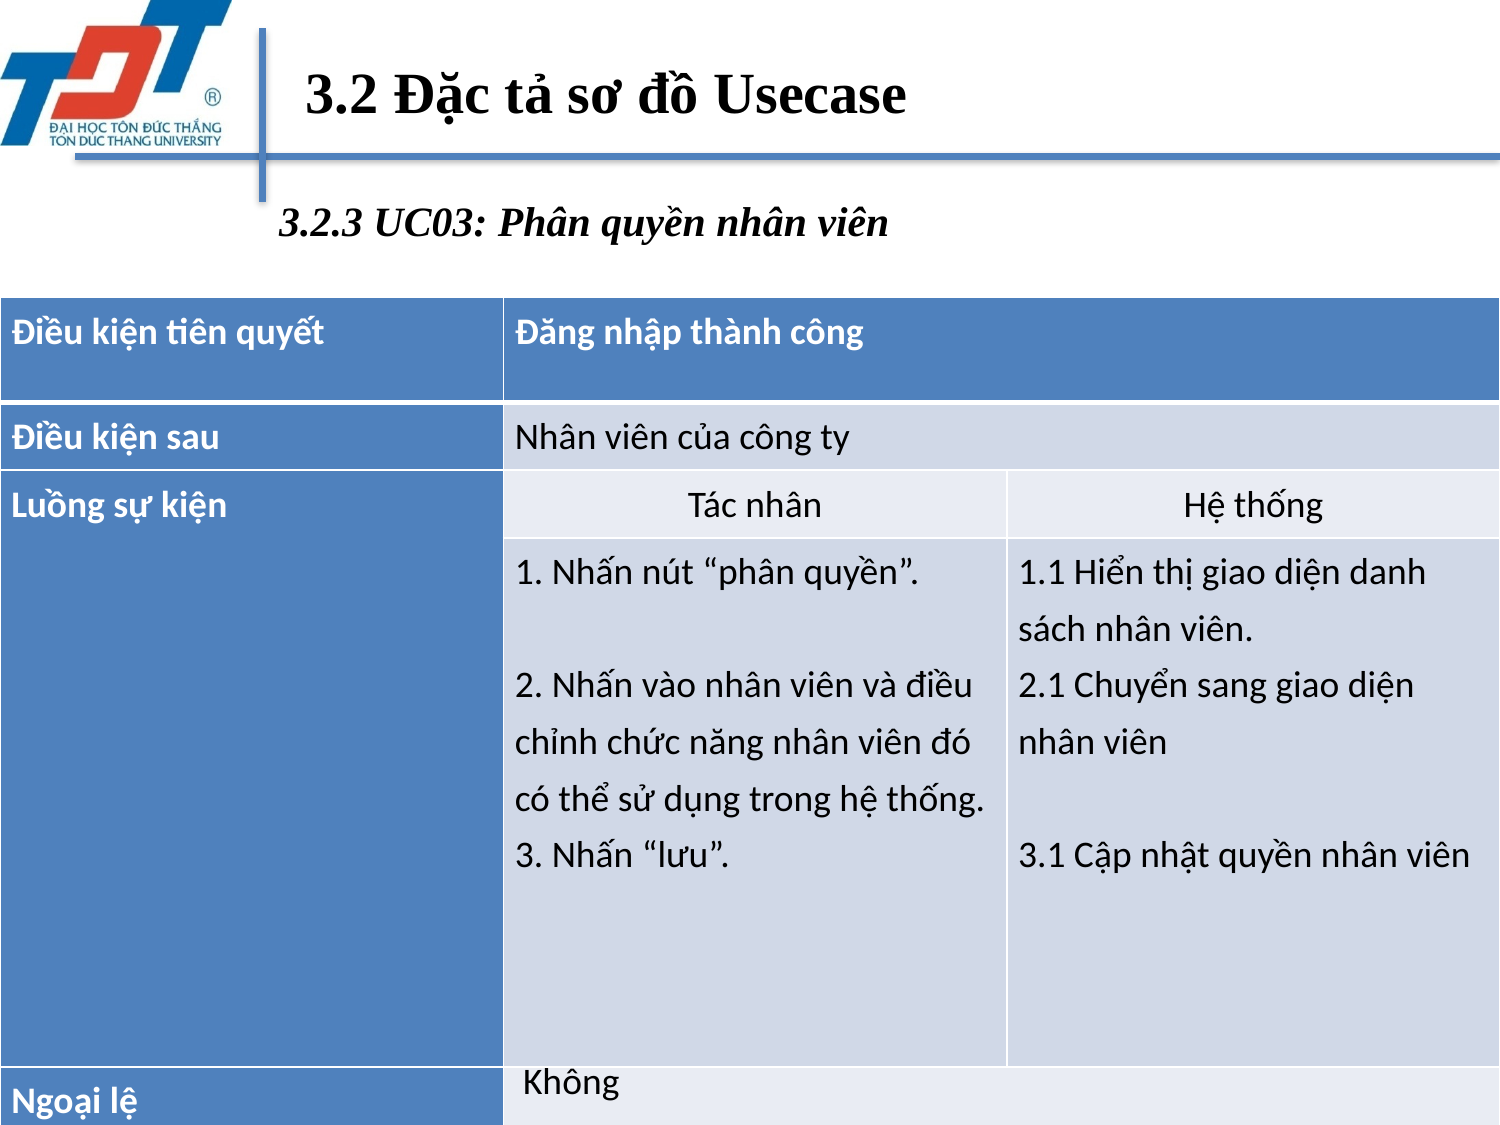

3.2 Đặc tả sơ đồ Usecase
3.2.3 UC03: Phân quyền nhân viên
| Điều kiện tiên quyết | Đăng nhập thành công |  |
| --- | --- | --- |
| Điều kiện sau | Nhân viên của công ty |  |
| Luồng sự kiện | Tác nhân | Hệ thống |
|  | 1. Nhấn nút “phân quyền”.   2. Nhấn vào nhân viên và điều chỉnh chức năng nhân viên đó có thể sử dụng trong hệ thống. 3. Nhấn “lưu”. | 1.1 Hiển thị giao diện danh sách nhân viên. 2.1 Chuyển sang giao diện nhân viên   3.1 Cập nhật quyền nhân viên |
| Ngoại lệ | Không |  |
30